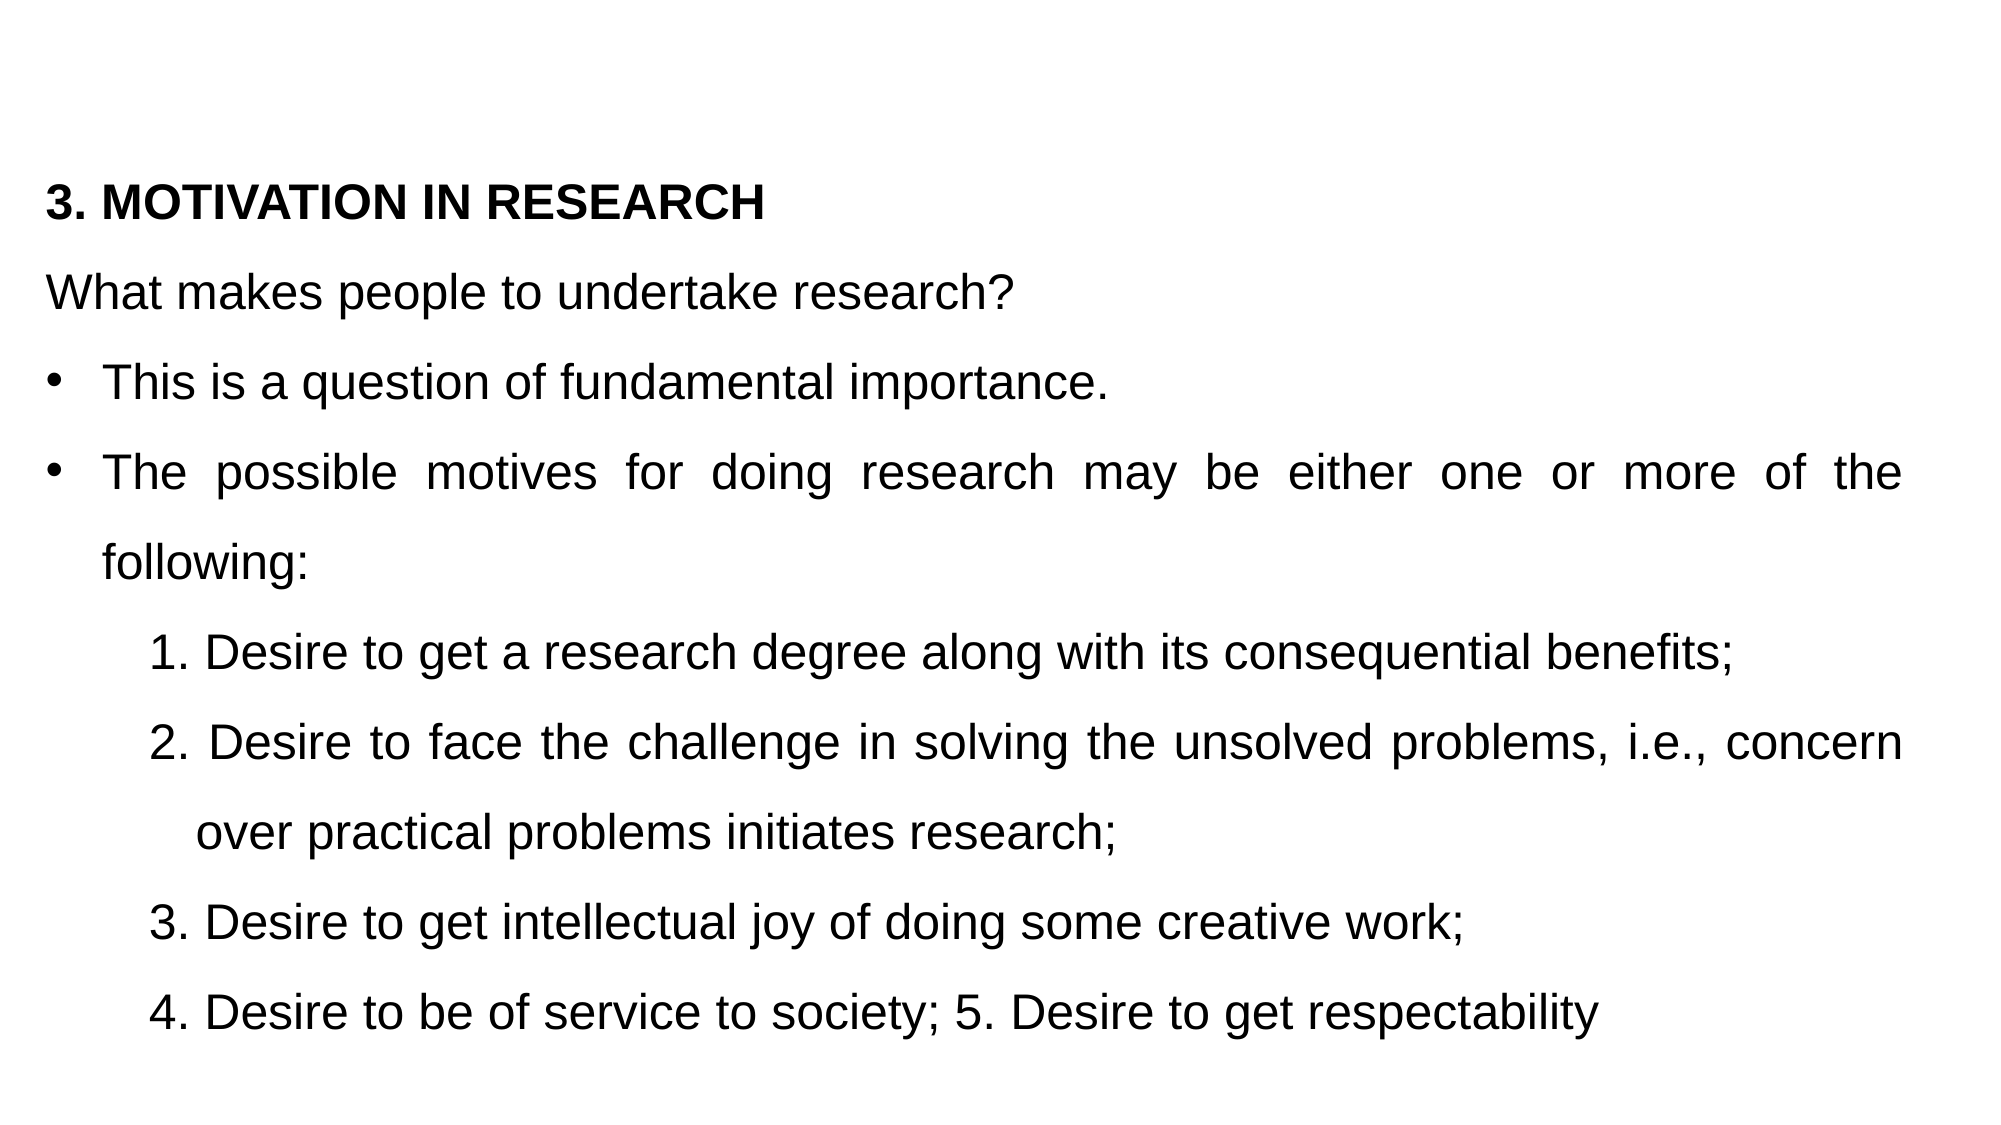

3. MOTIVATION IN RESEARCH
What makes people to undertake research?
This is a question of fundamental importance.
The possible motives for doing research may be either one or more of the following:
1. Desire to get a research degree along with its consequential benefits;
2. Desire to face the challenge in solving the unsolved problems, i.e., concern over practical problems initiates research;
3. Desire to get intellectual joy of doing some creative work;
4. Desire to be of service to society; 5. Desire to get respectability